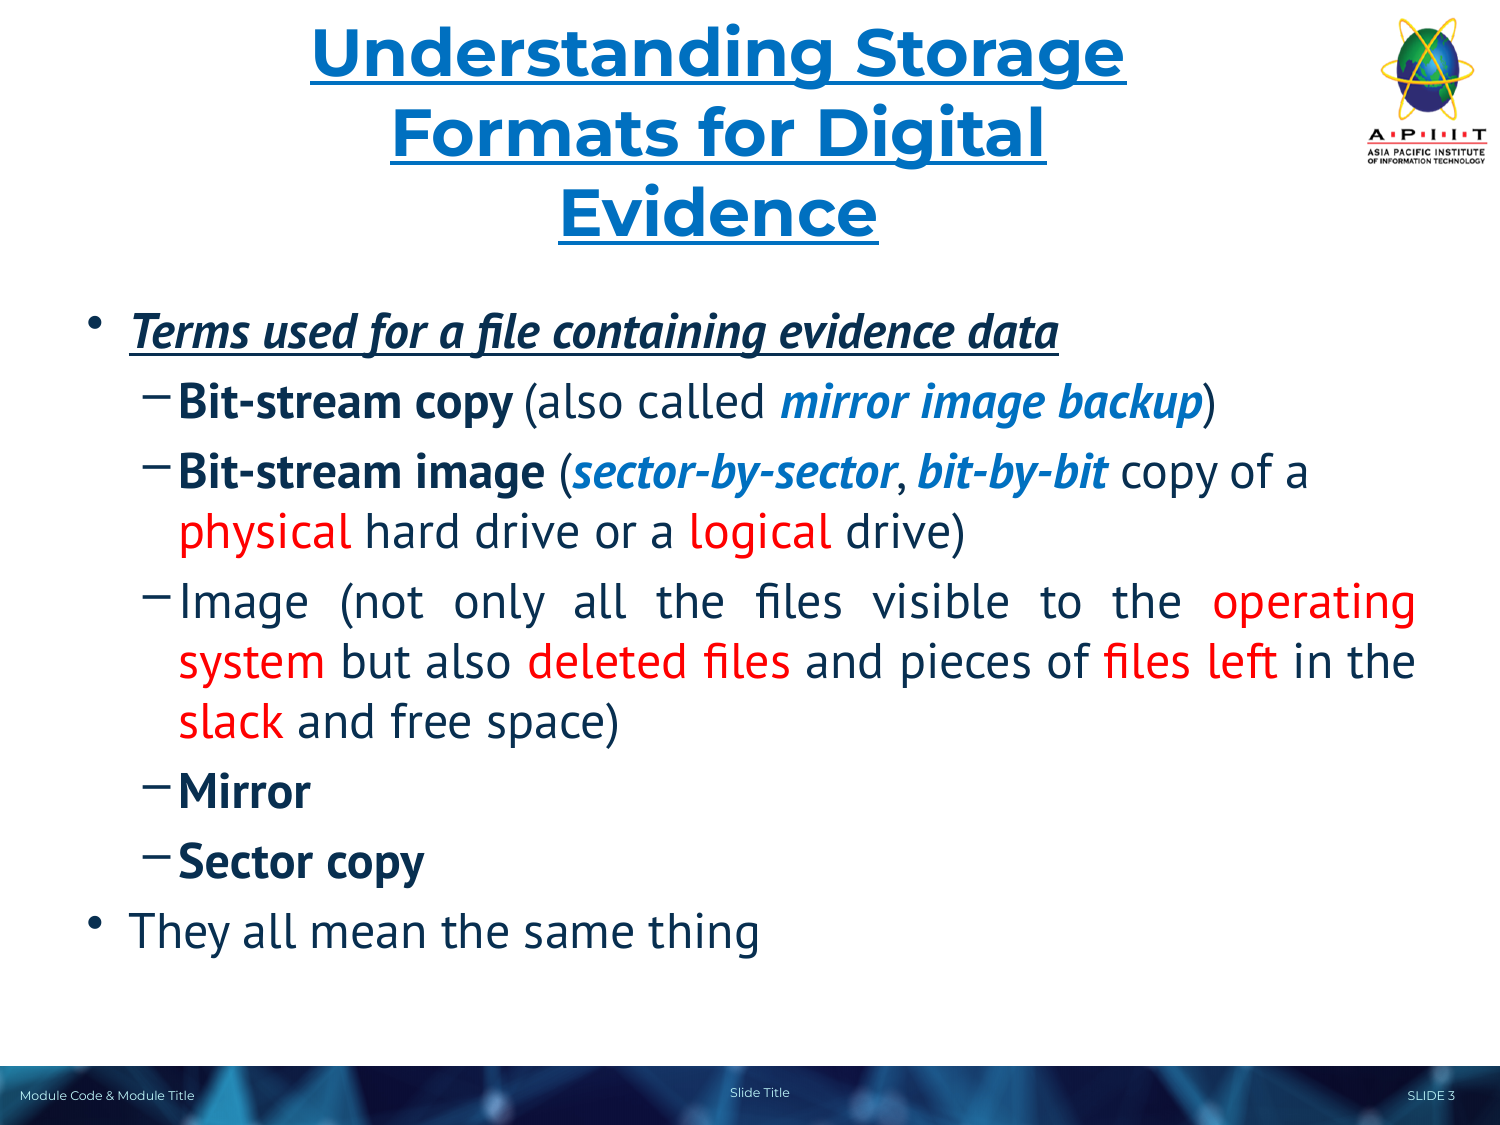

# Understanding Storage Formats for Digital Evidence
Terms used for a file containing evidence data
Bit-stream copy (also called mirror image backup)
Bit-stream image (sector-by-sector, bit-by-bit copy of a physical hard drive or a logical drive)
Image (not only all the files visible to the operating system but also deleted files and pieces of files left in the slack and free space)
Mirror
Sector copy
They all mean the same thing